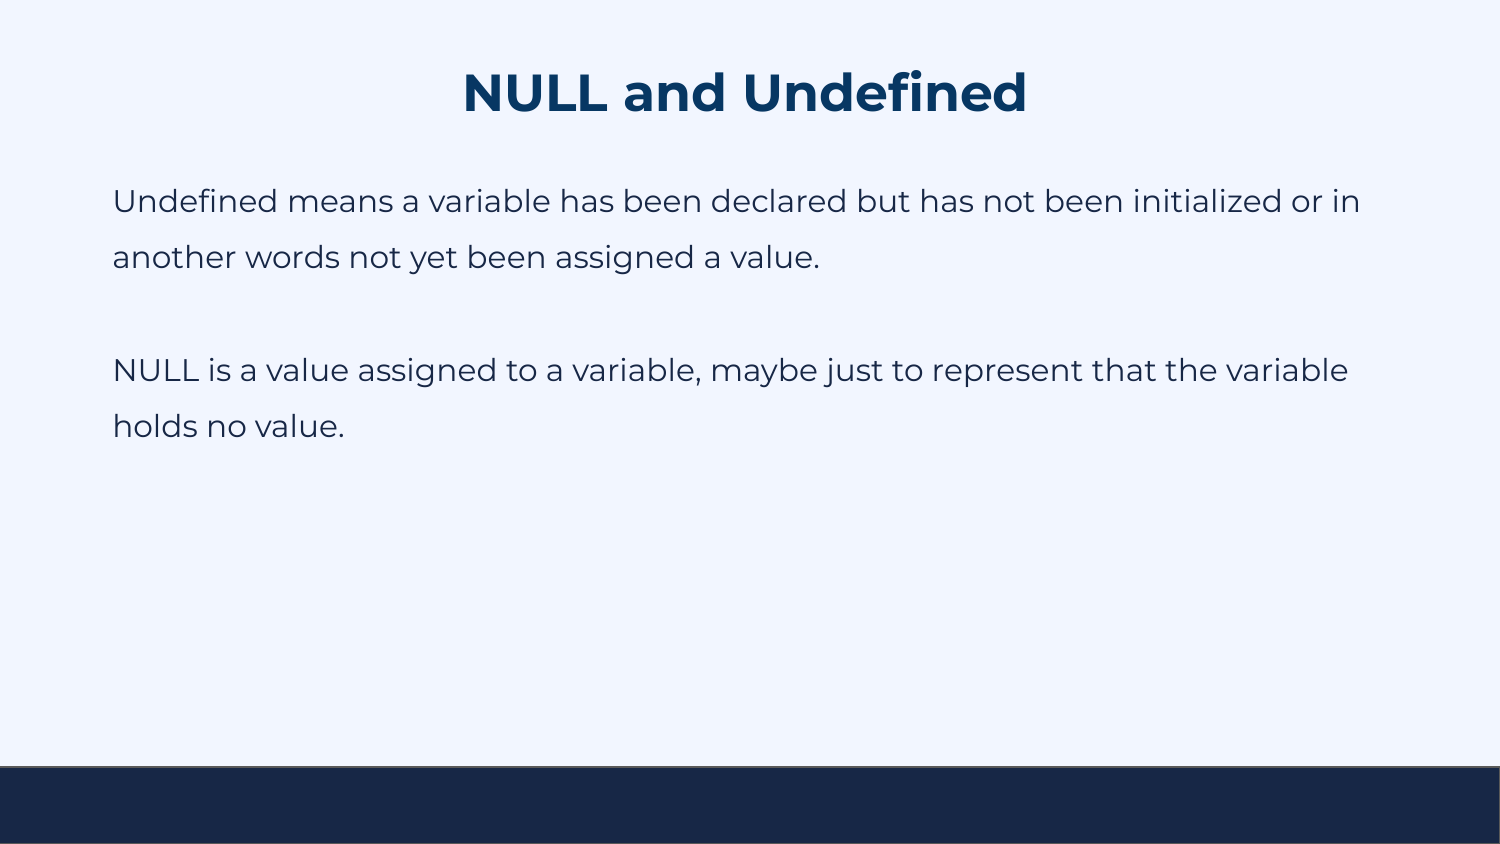

# NULL and Undefined
Undefined means a variable has been declared but has not been initialized or in another words not yet been assigned a value.

NULL is a value assigned to a variable, maybe just to represent that the variable holds no value.